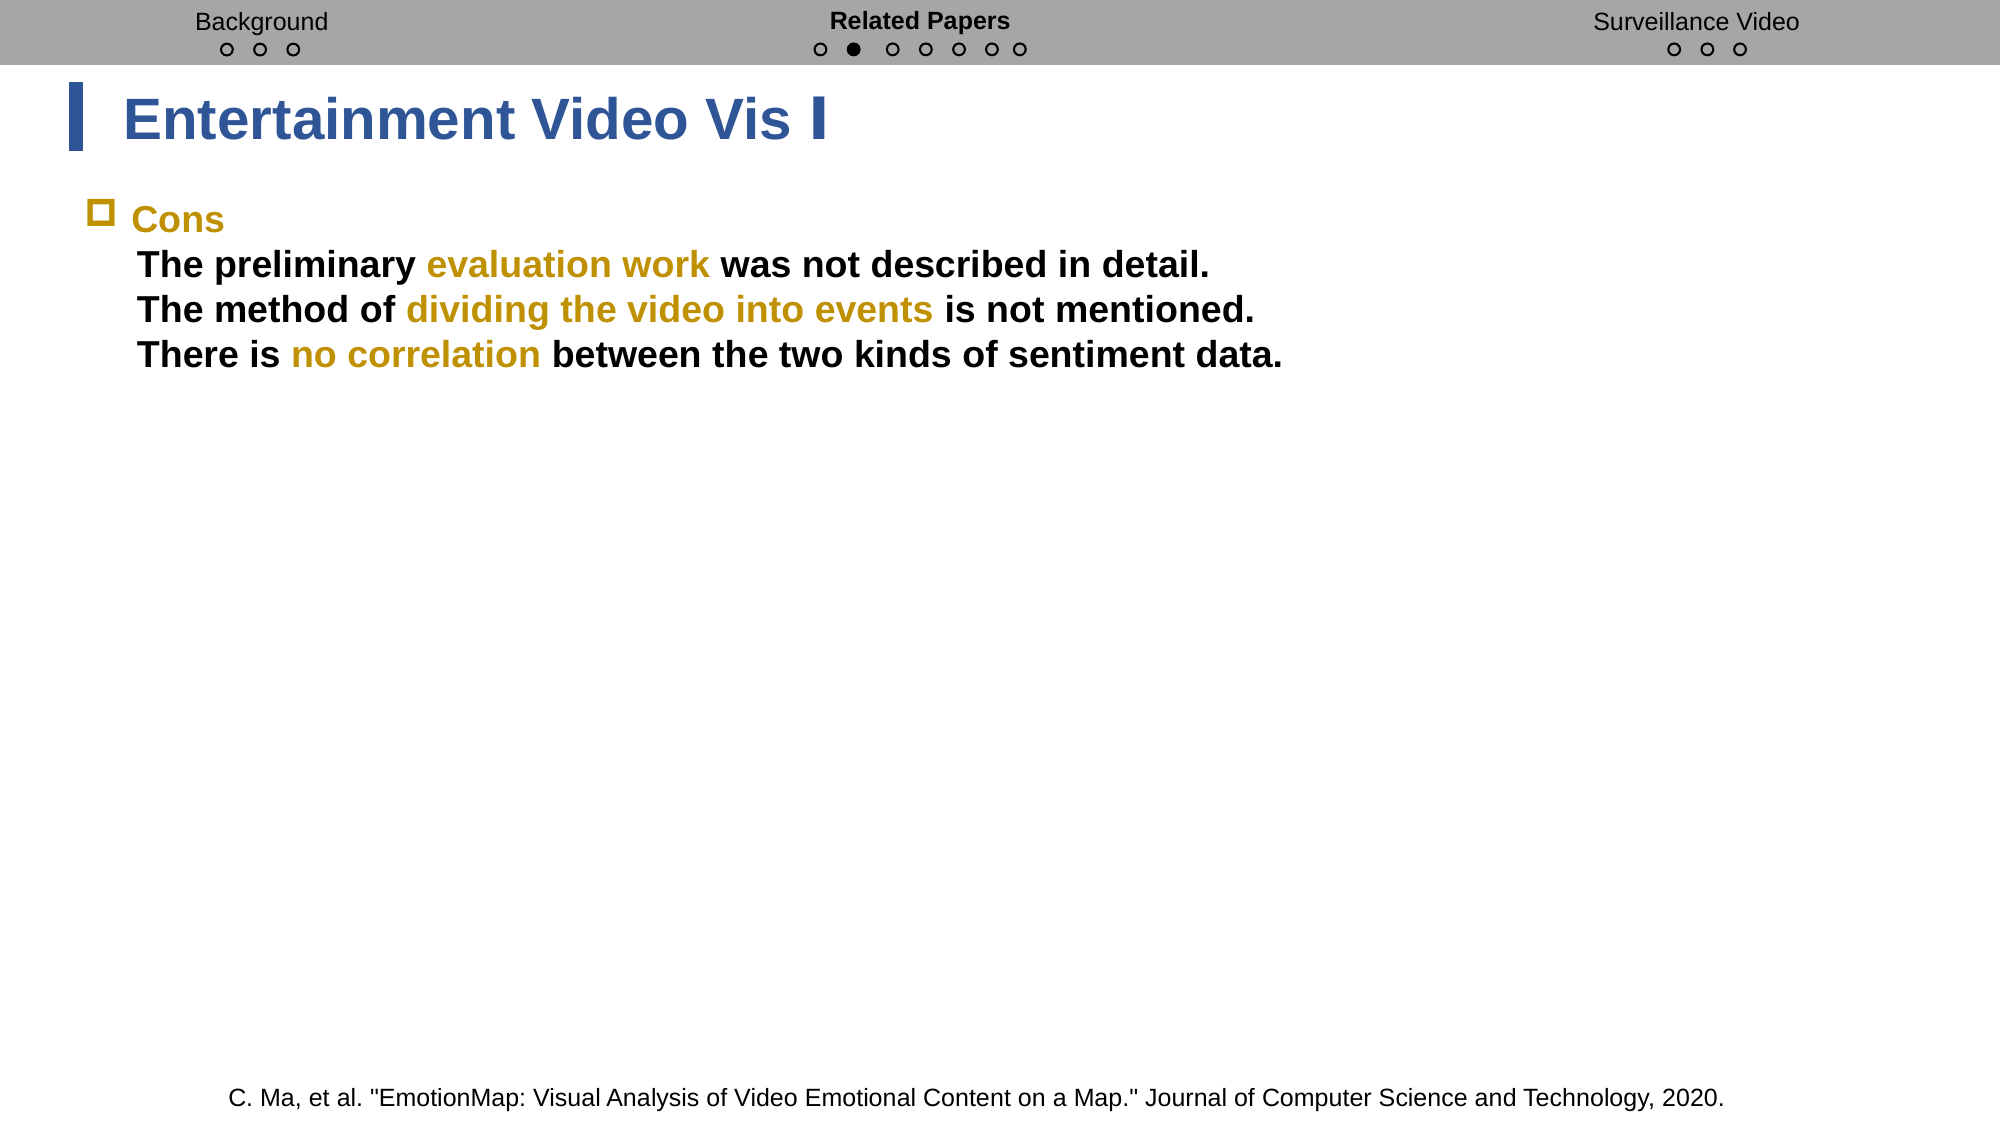

Related Papers
Background
Surveillance Video

Entertainment Video Vis Ⅰ

Cons
     The preliminary evaluation work was not described in detail.
     The method of dividing the video into events is not mentioned.
     There is no correlation between the two kinds of sentiment data.
C. Ma, et al. "EmotionMap: Visual Analysis of Video Emotional Content on a Map." Journal of Computer Science and Technology, 2020.